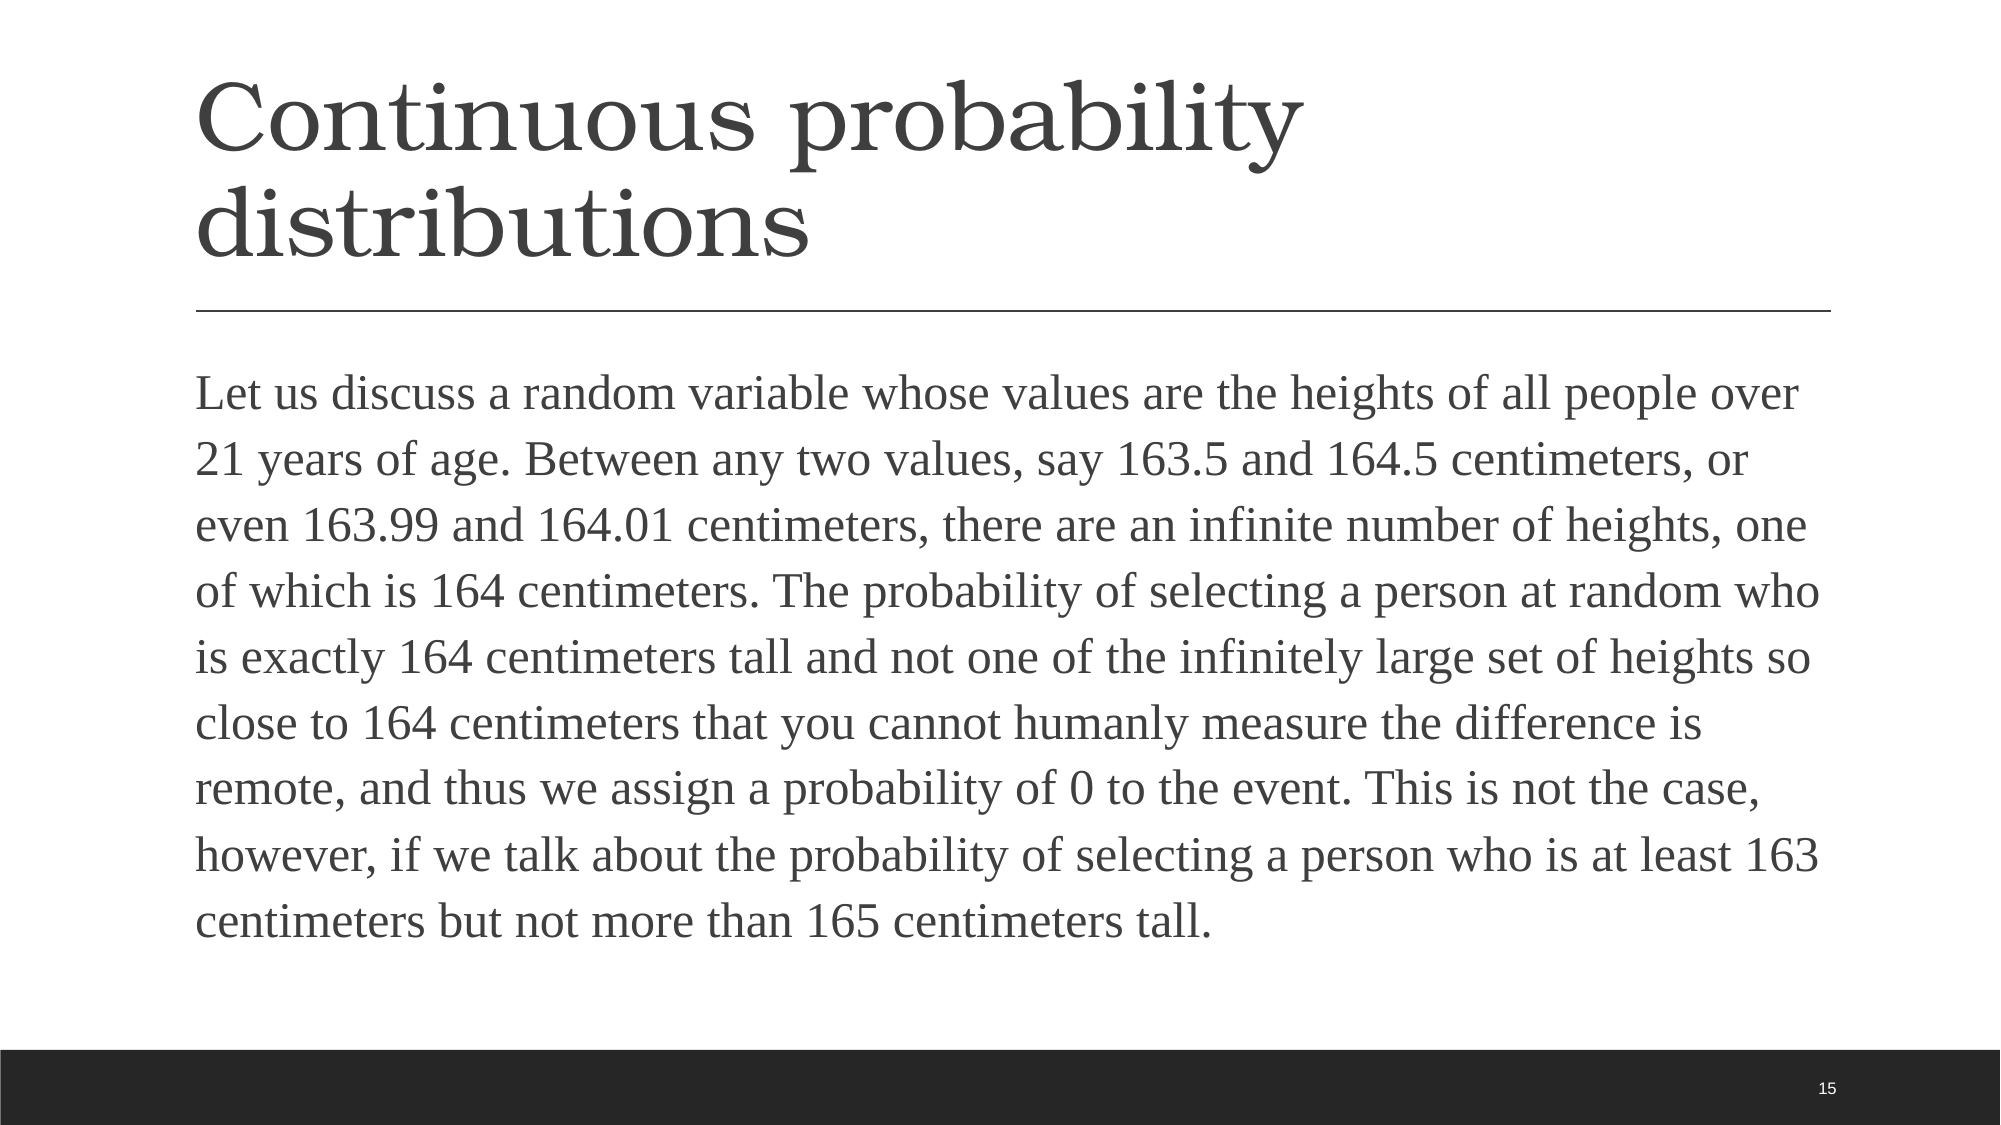

# Continuous probability distributions
Let us discuss a random variable whose values are the heights of all people over 21 years of age. Between any two values, say 163.5 and 164.5 centimeters, or even 163.99 and 164.01 centimeters, there are an infinite number of heights, one of which is 164 centimeters. The probability of selecting a person at random who is exactly 164 centimeters tall and not one of the infinitely large set of heights so close to 164 centimeters that you cannot humanly measure the difference is remote, and thus we assign a probability of 0 to the event. This is not the case, however, if we talk about the probability of selecting a person who is at least 163 centimeters but not more than 165 centimeters tall.
15